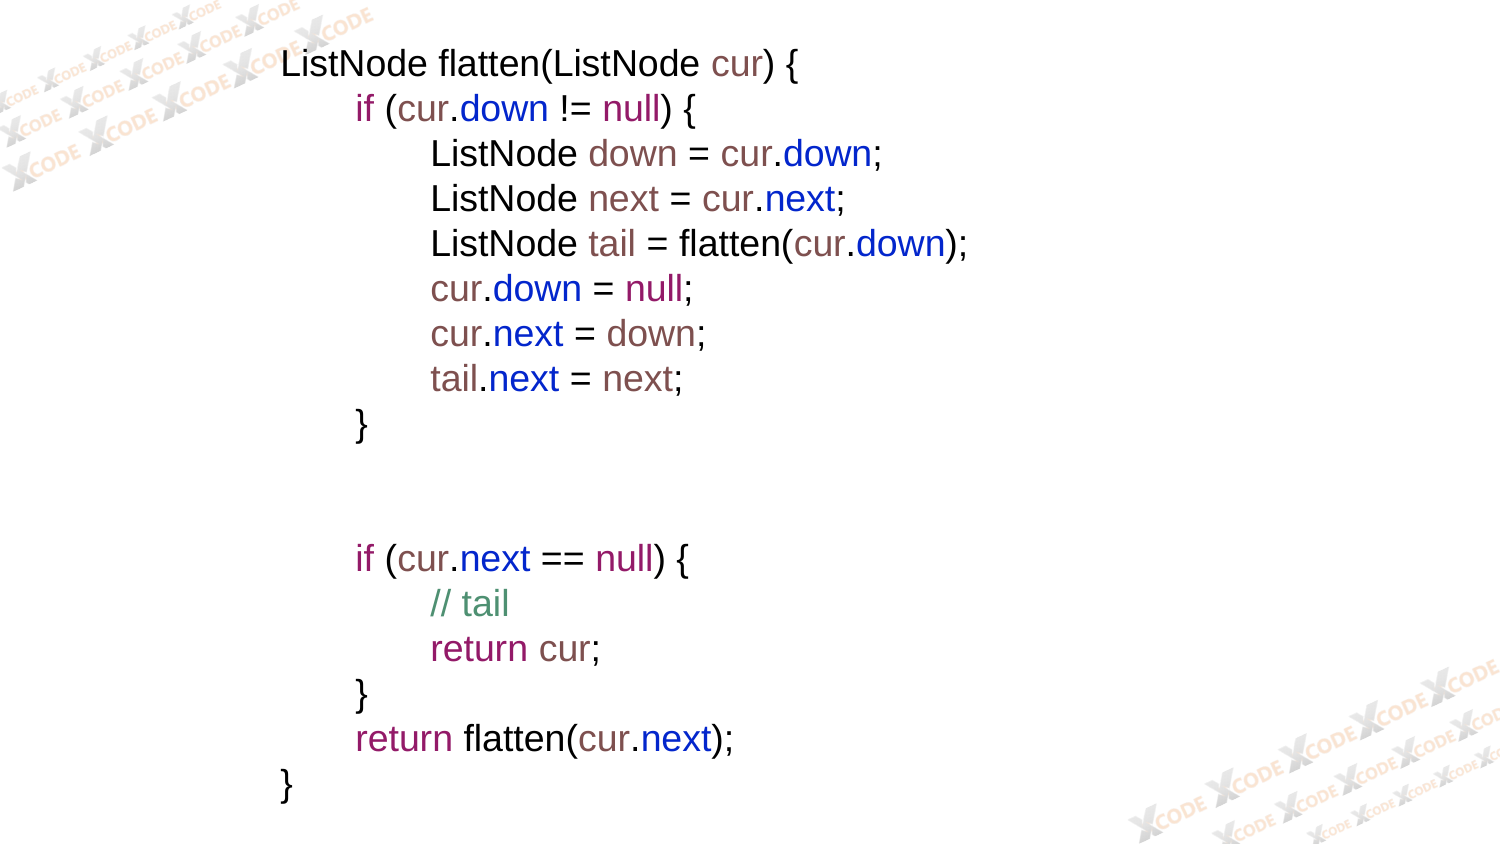

ListNode flatten(ListNode cur) {
if (cur.down != null) {
ListNode down = cur.down;
ListNode next = cur.next;
ListNode tail = flatten(cur.down);
cur.down = null;
cur.next = down;
tail.next = next;
}

if (cur.next == null) {
// tail
return cur;
}
return flatten(cur.next);
}